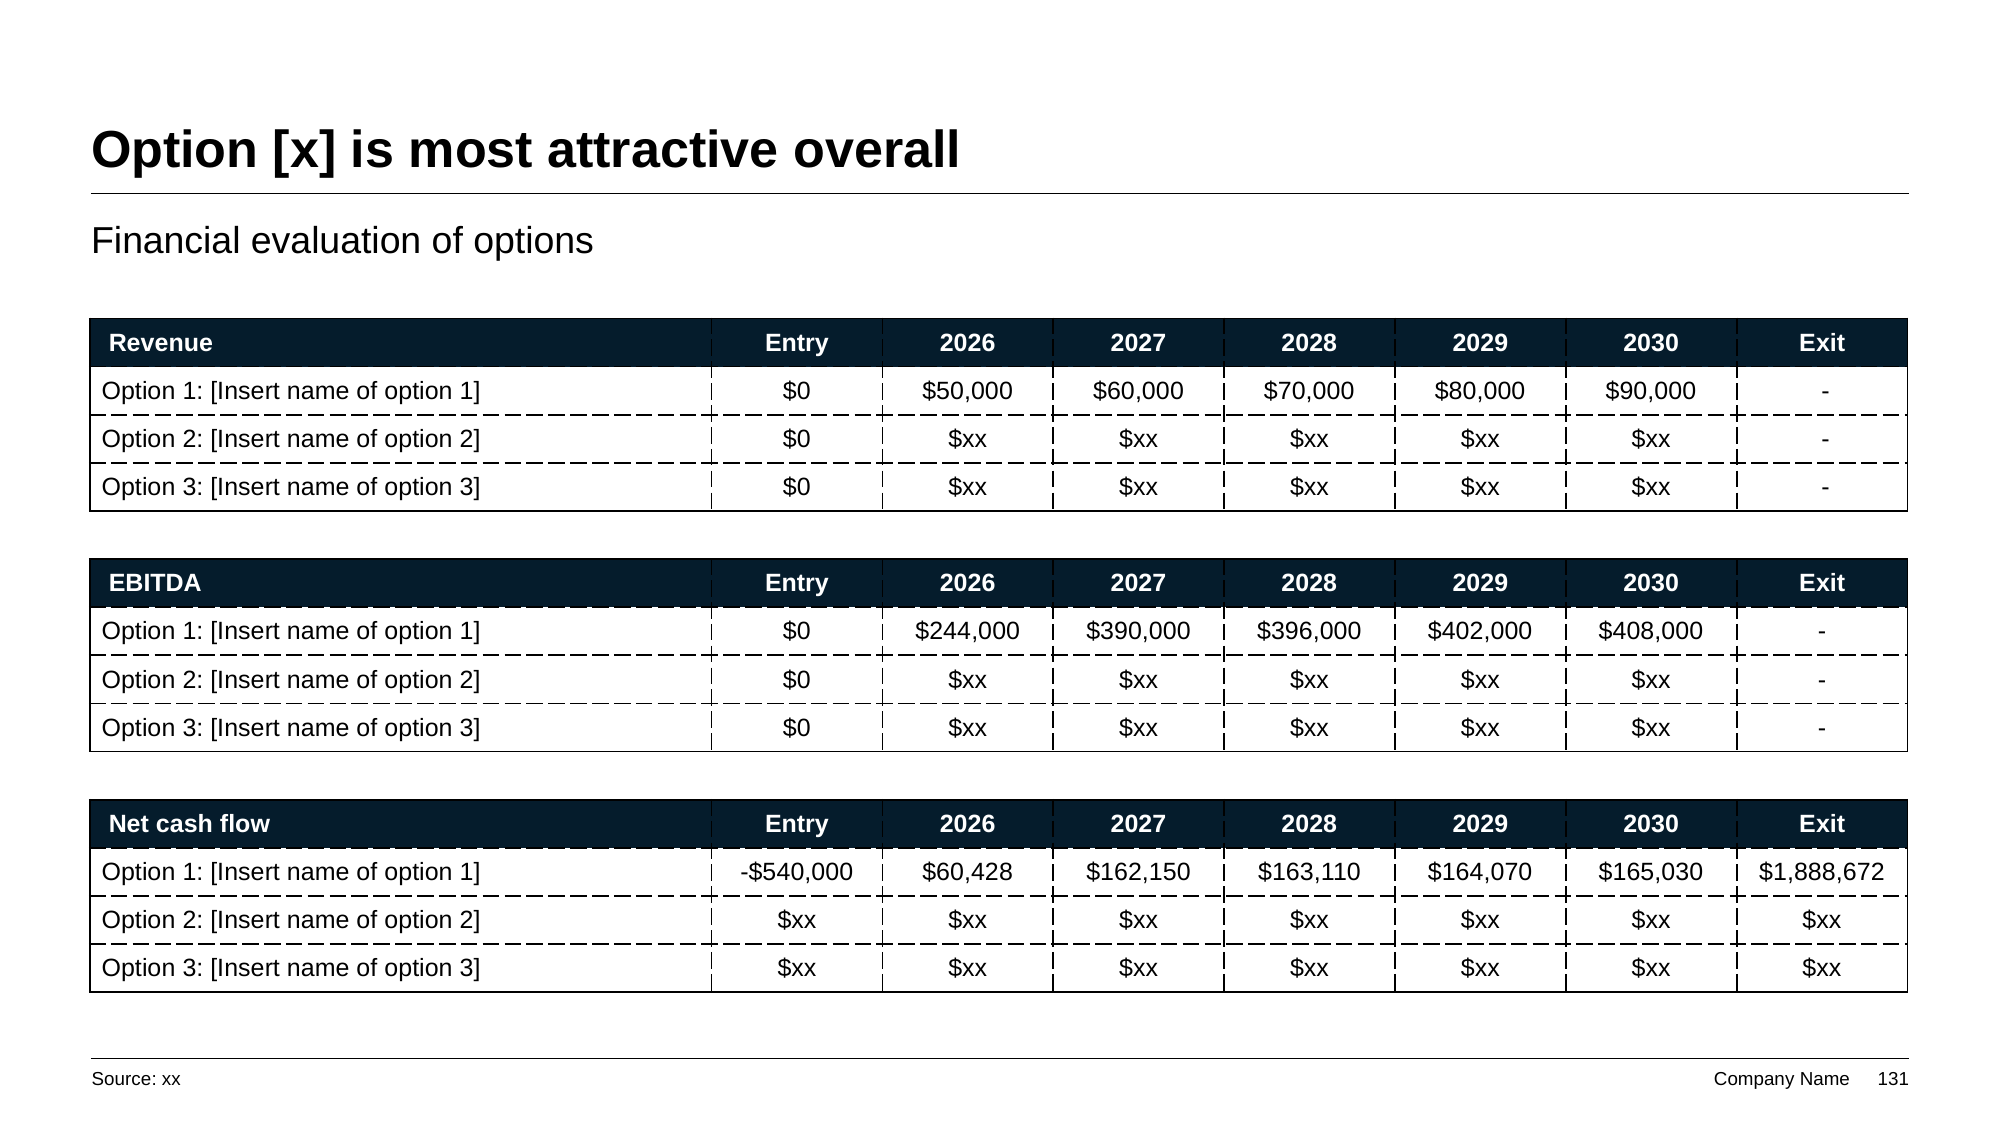

# Option [x] is most attractive overall
Financial evaluation of options
| Revenue | Entry | 2026 | 2027 | 2028 | 2029 | 2030 | Exit |
| --- | --- | --- | --- | --- | --- | --- | --- |
| Option 1: [Insert name of option 1] | $0 | $50,000 | $60,000 | $70,000 | $80,000 | $90,000 | - |
| Option 2: [Insert name of option 2] | $0 | $xx | $xx | $xx | $xx | $xx | - |
| Option 3: [Insert name of option 3] | $0 | $xx | $xx | $xx | $xx | $xx | - |
|  |  |  |  |  |  |  |  |
| EBITDA | Entry | 2026 | 2027 | 2028 | 2029 | 2030 | Exit |
| Option 1: [Insert name of option 1] | $0 | $244,000 | $390,000 | $396,000 | $402,000 | $408,000 | - |
| Option 2: [Insert name of option 2] | $0 | $xx | $xx | $xx | $xx | $xx | - |
| Option 3: [Insert name of option 3] | $0 | $xx | $xx | $xx | $xx | $xx | - |
|  |  |  |  |  |  |  |  |
| Net cash flow | Entry | 2026 | 2027 | 2028 | 2029 | 2030 | Exit |
| Option 1: [Insert name of option 1] | -$540,000 | $60,428 | $162,150 | $163,110 | $164,070 | $165,030 | $1,888,672 |
| Option 2: [Insert name of option 2] | $xx | $xx | $xx | $xx | $xx | $xx | $xx |
| Option 3: [Insert name of option 3] | $xx | $xx | $xx | $xx | $xx | $xx | $xx |
Source: xx